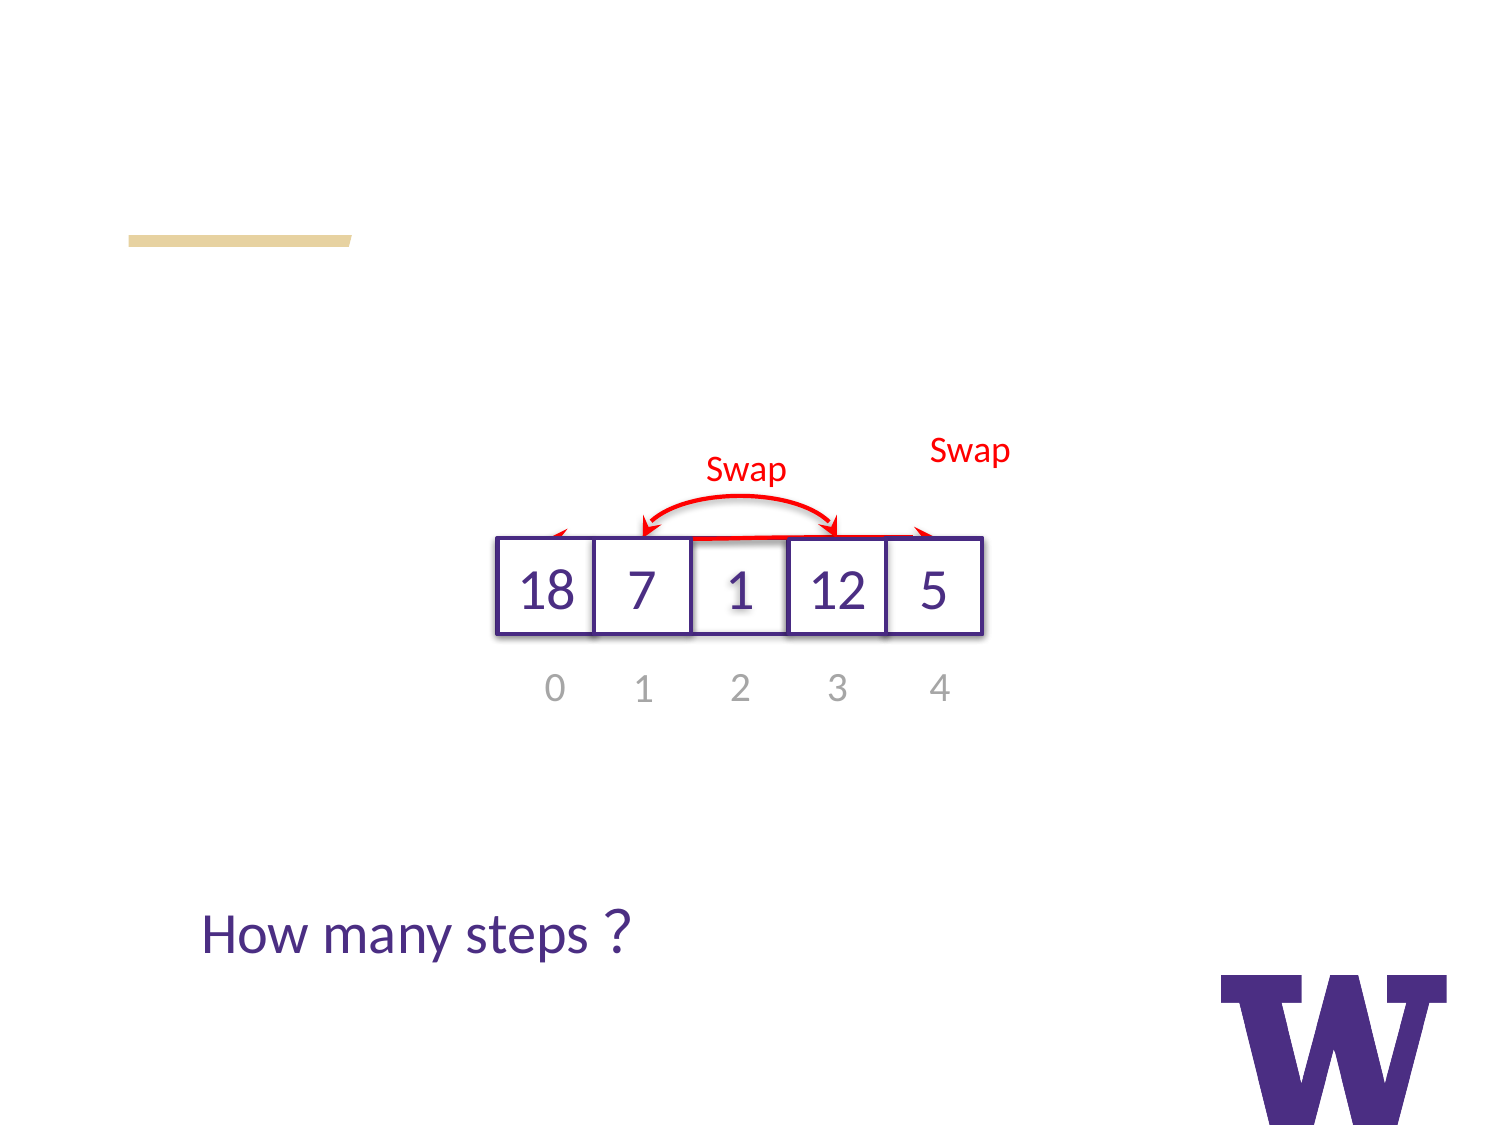

Swap
Swap
5
12
1
7
18
0
2
3
4
1
18
7
5
12
How many steps？